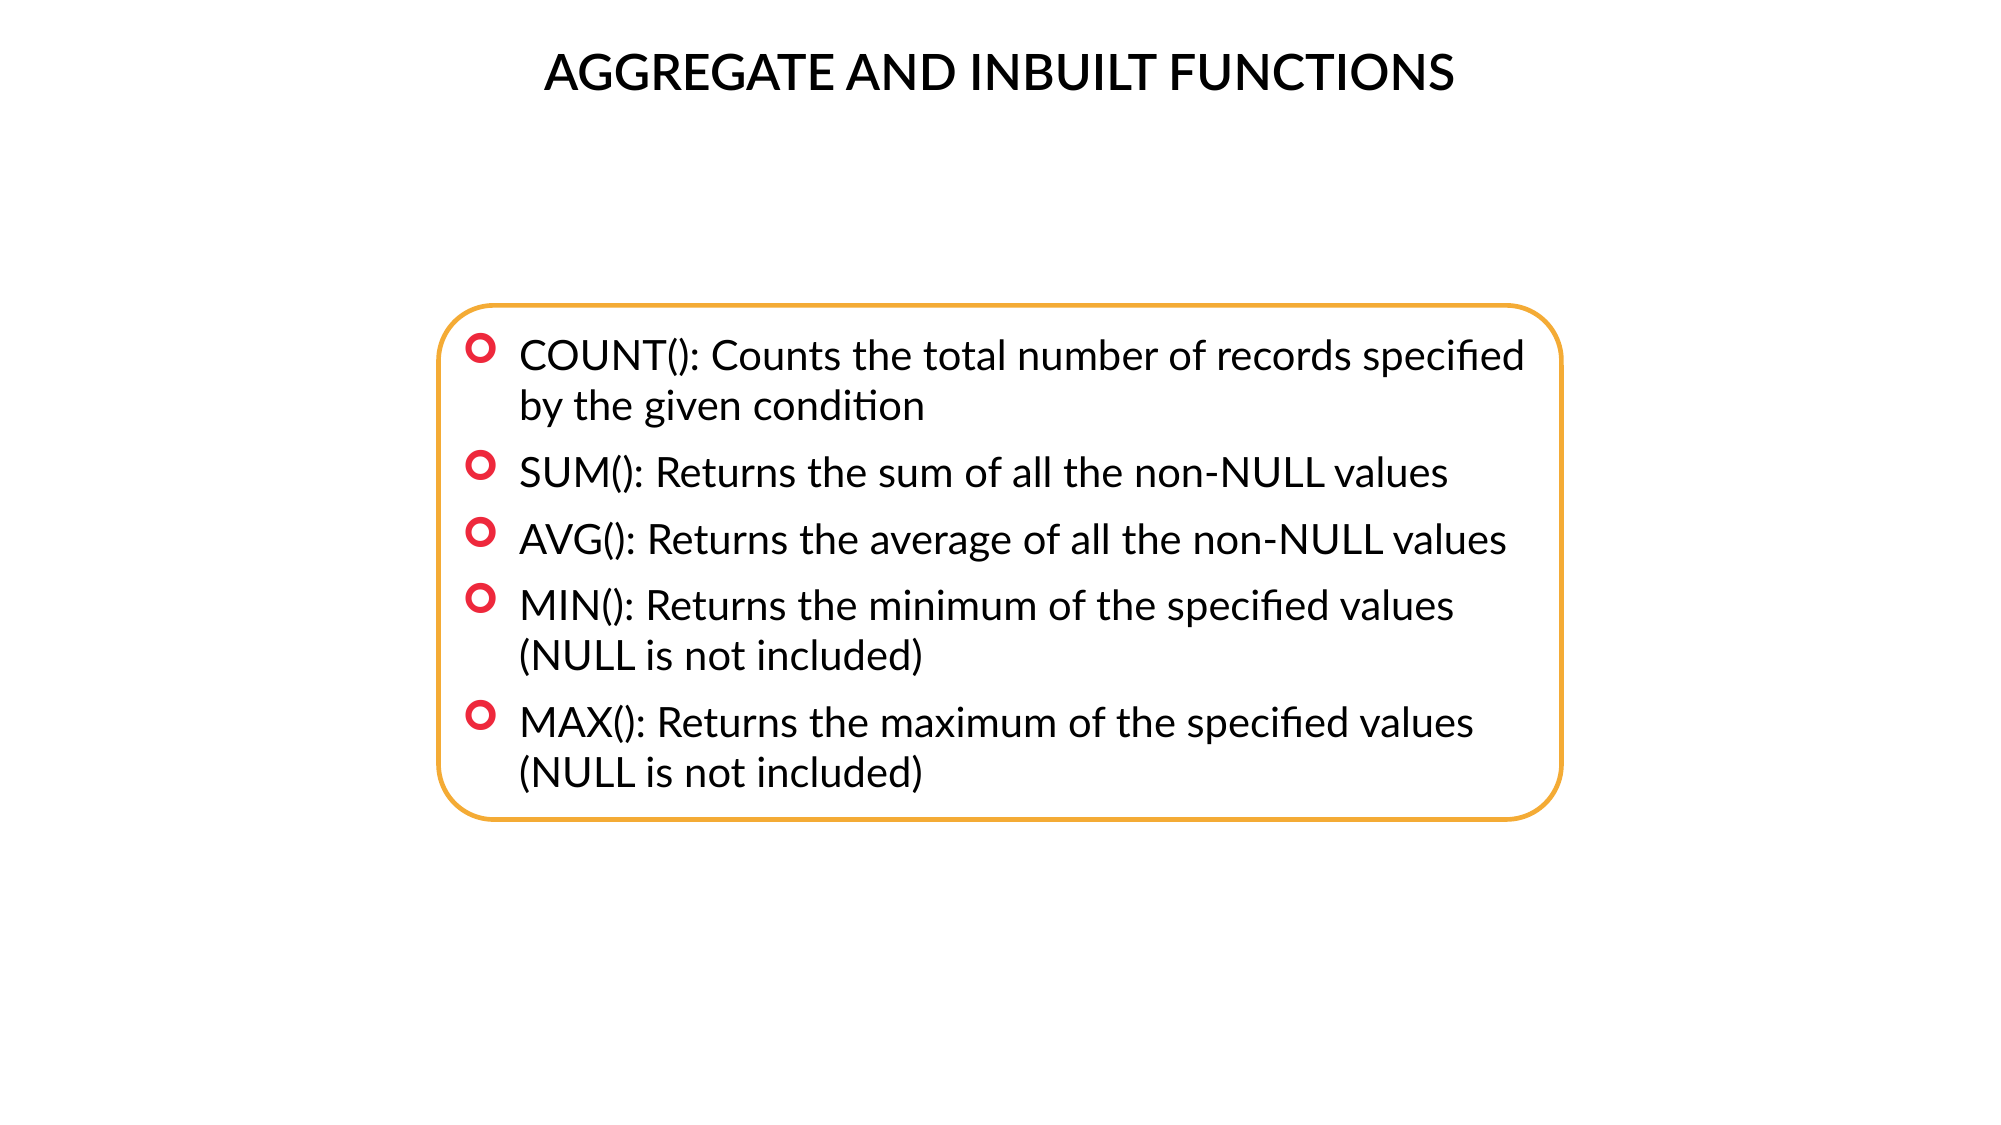

AGGREGATE AND INBUILT FUNCTIONS
COUNT(): Counts the total number of records specified by the given condition
SUM(): Returns the sum of all the non-NULL values
AVG(): Returns the average of all the non-NULL values
MIN(): Returns the minimum of the specified values (NULL is not included)
MAX(): Returns the maximum of the specified values (NULL is not included)